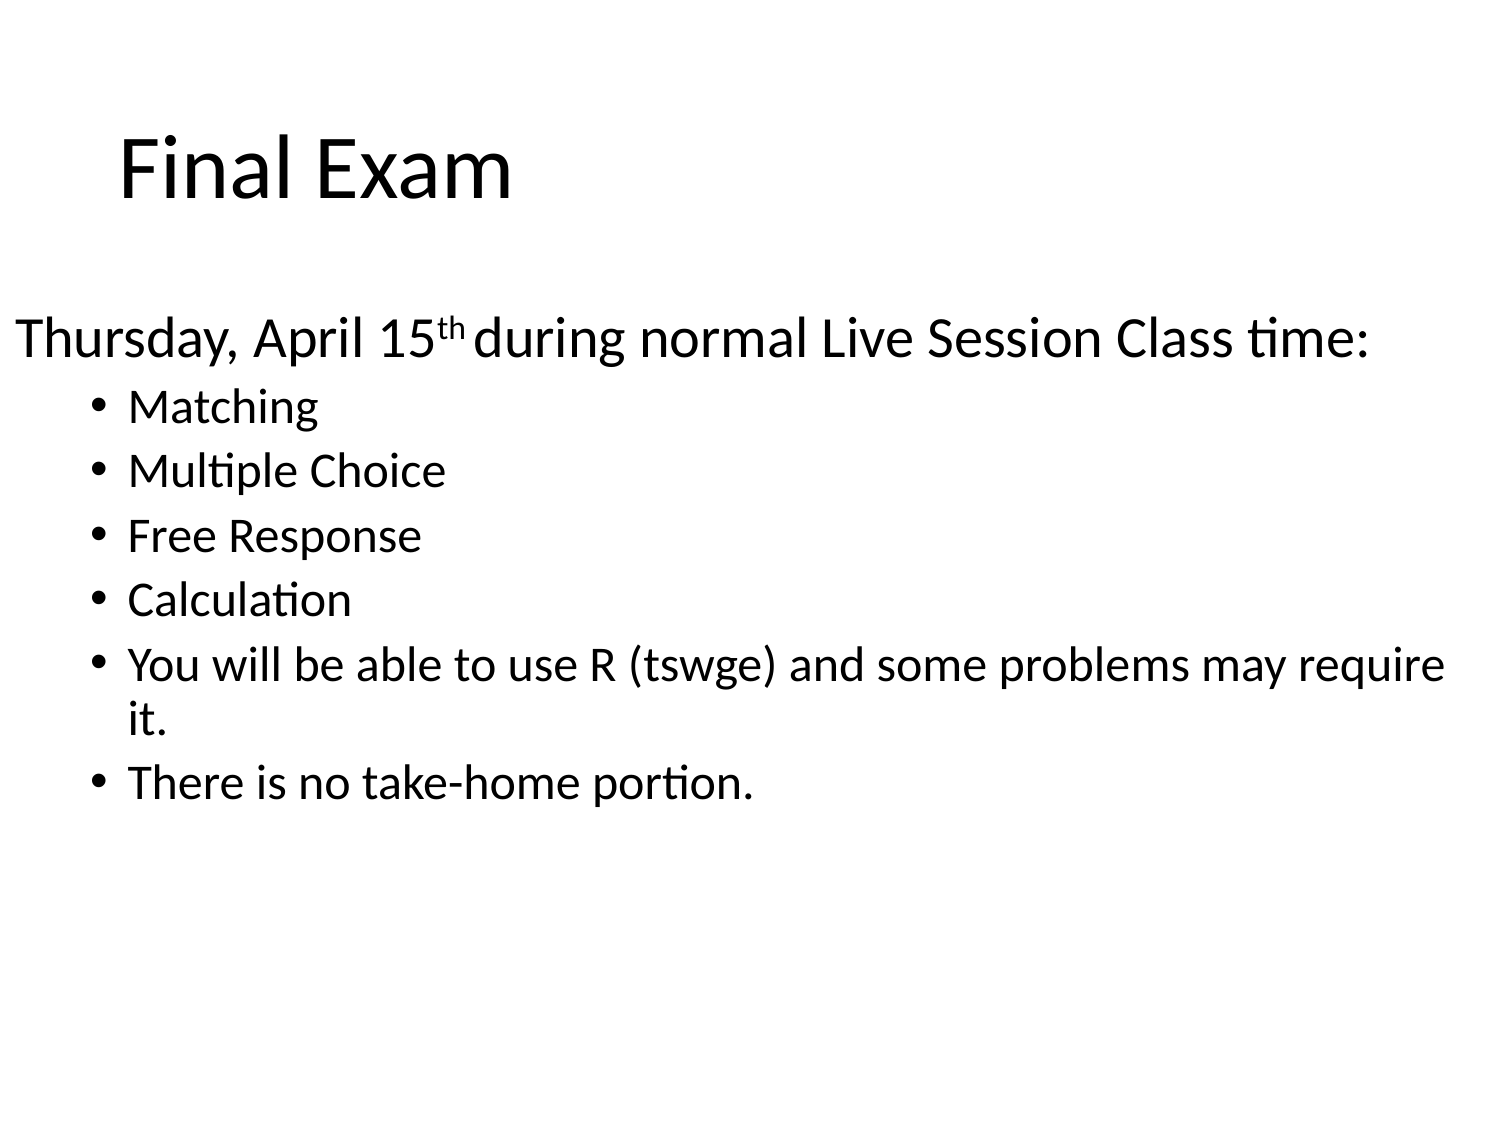

# Final Exam
Thursday, April 15th during normal Live Session Class time:
Matching
Multiple Choice
Free Response
Calculation
You will be able to use R (tswge) and some problems may require it.
There is no take-home portion.